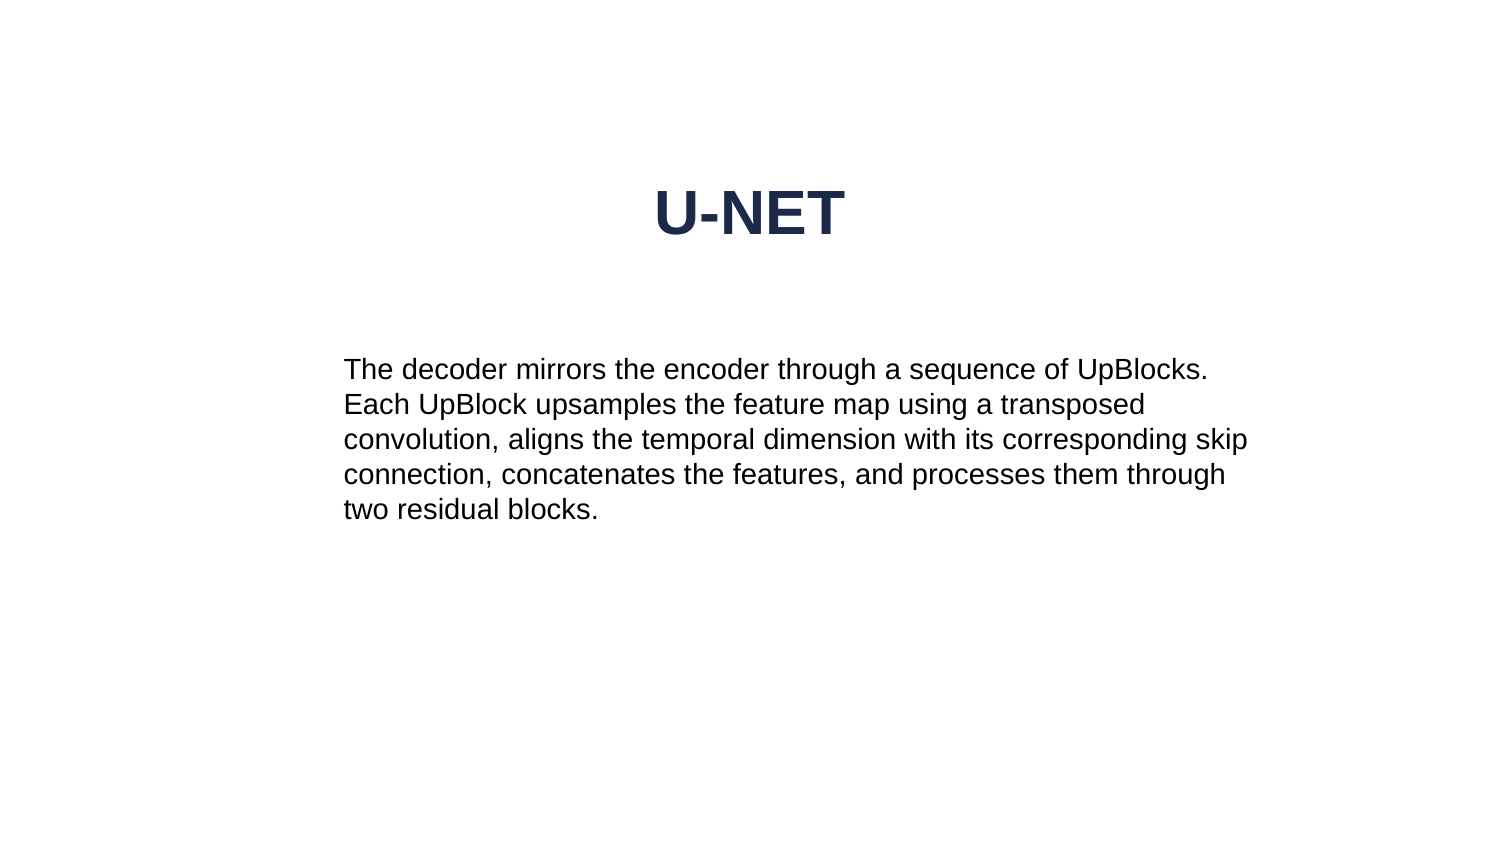

U-NET
The decoder mirrors the encoder through a sequence of UpBlocks. Each UpBlock upsamples the feature map using a transposed convolution, aligns the temporal dimension with its corresponding skip connection, concatenates the features, and processes them through two residual blocks.